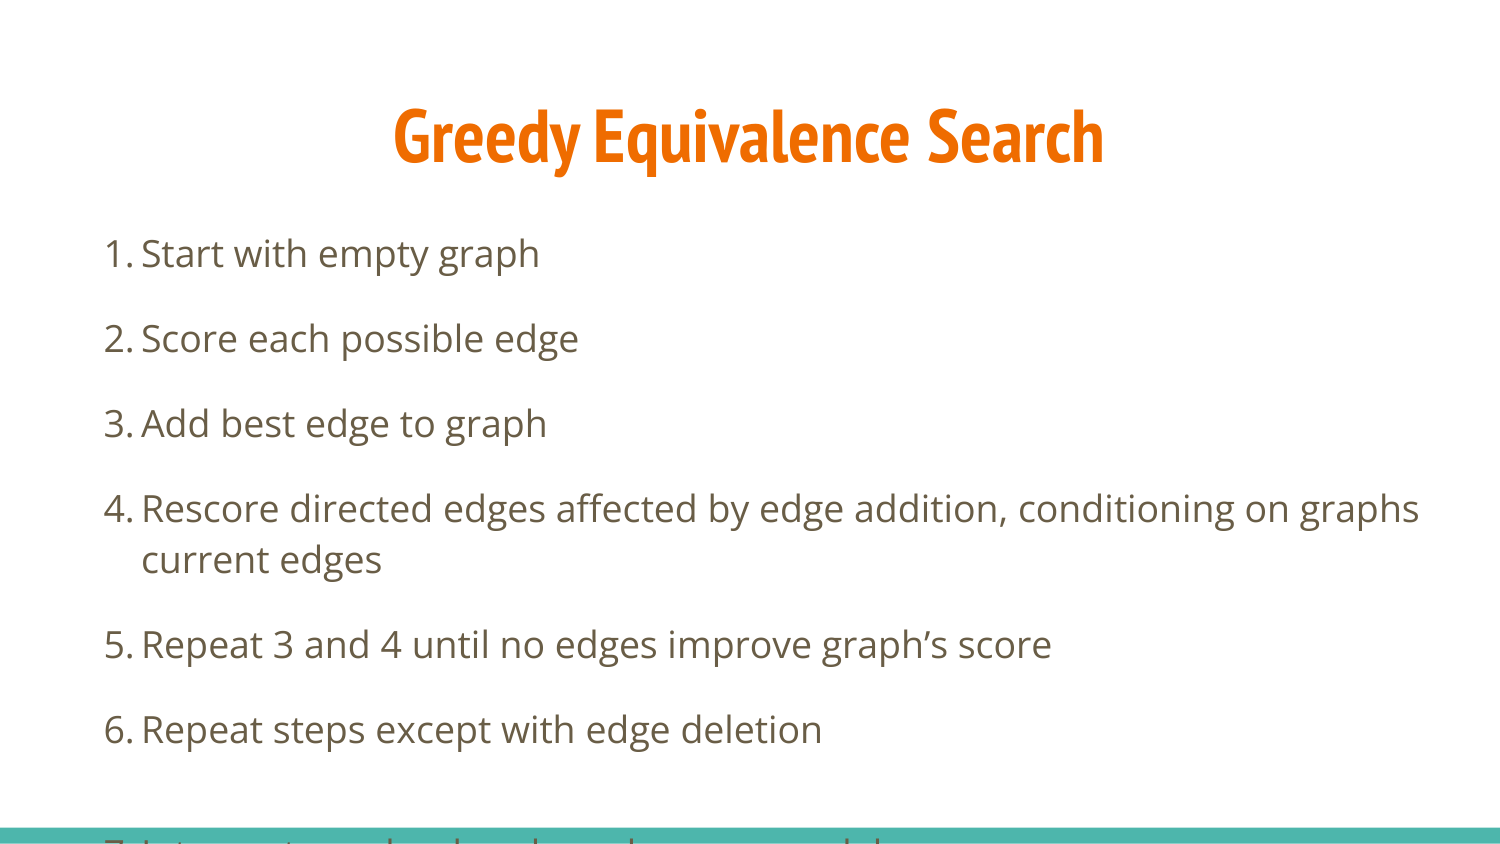

# Greedy Equivalence Search

Start with empty graph
Score each possible edge
Add best edge to graph
Rescore directed edges affected by edge addition, conditioning on graphs current edges
Repeat 3 and 4 until no edges improve graph’s score
Repeat steps except with edge deletion
Interpret graph edges based on our model
Unconstrained Tetrad Implementation performed better than both our new implementation as well as Constrained Tetrad.